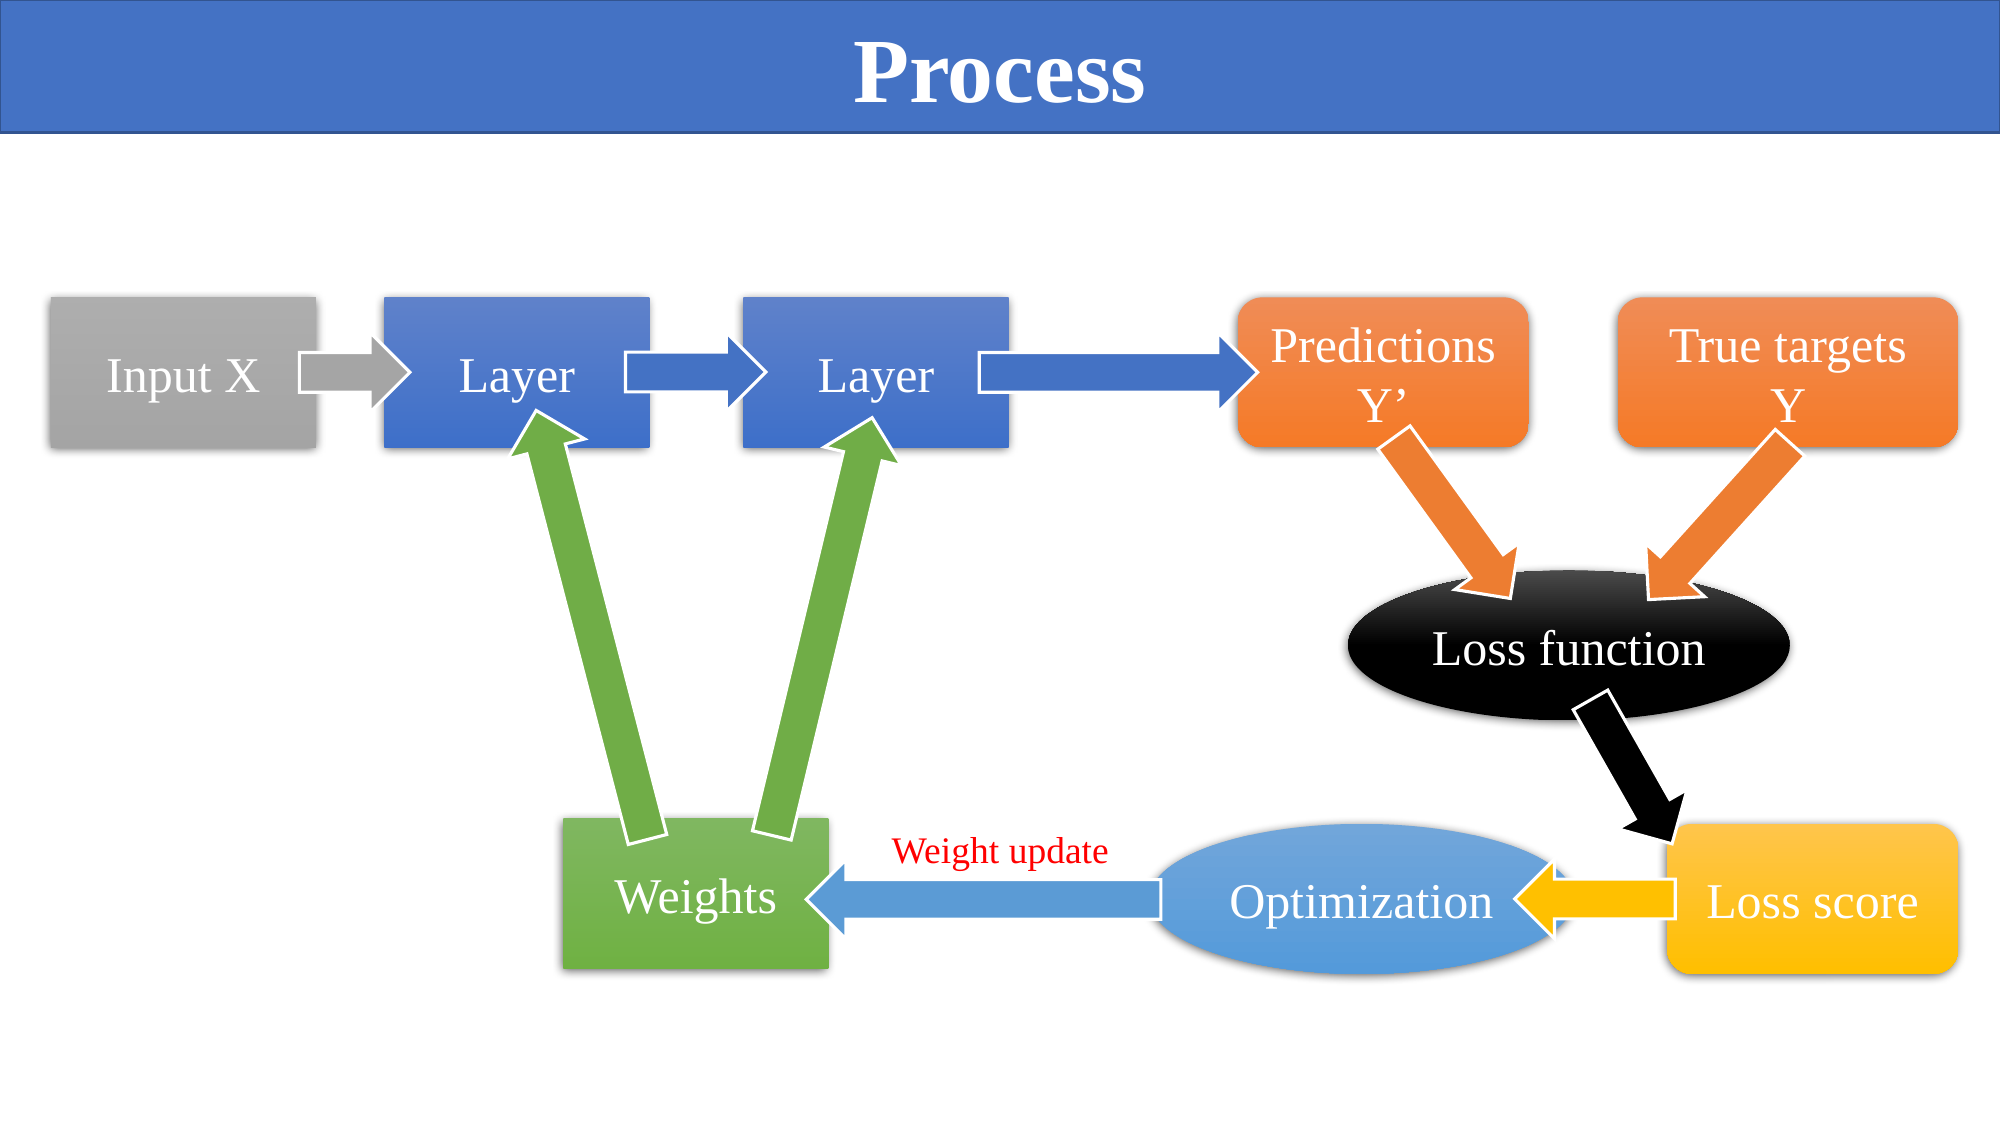

Process
Input X
Layer
Layer
Predictions
Y’
True targets
Y

Loss function

Weights
Weight update
Optimization
Loss score